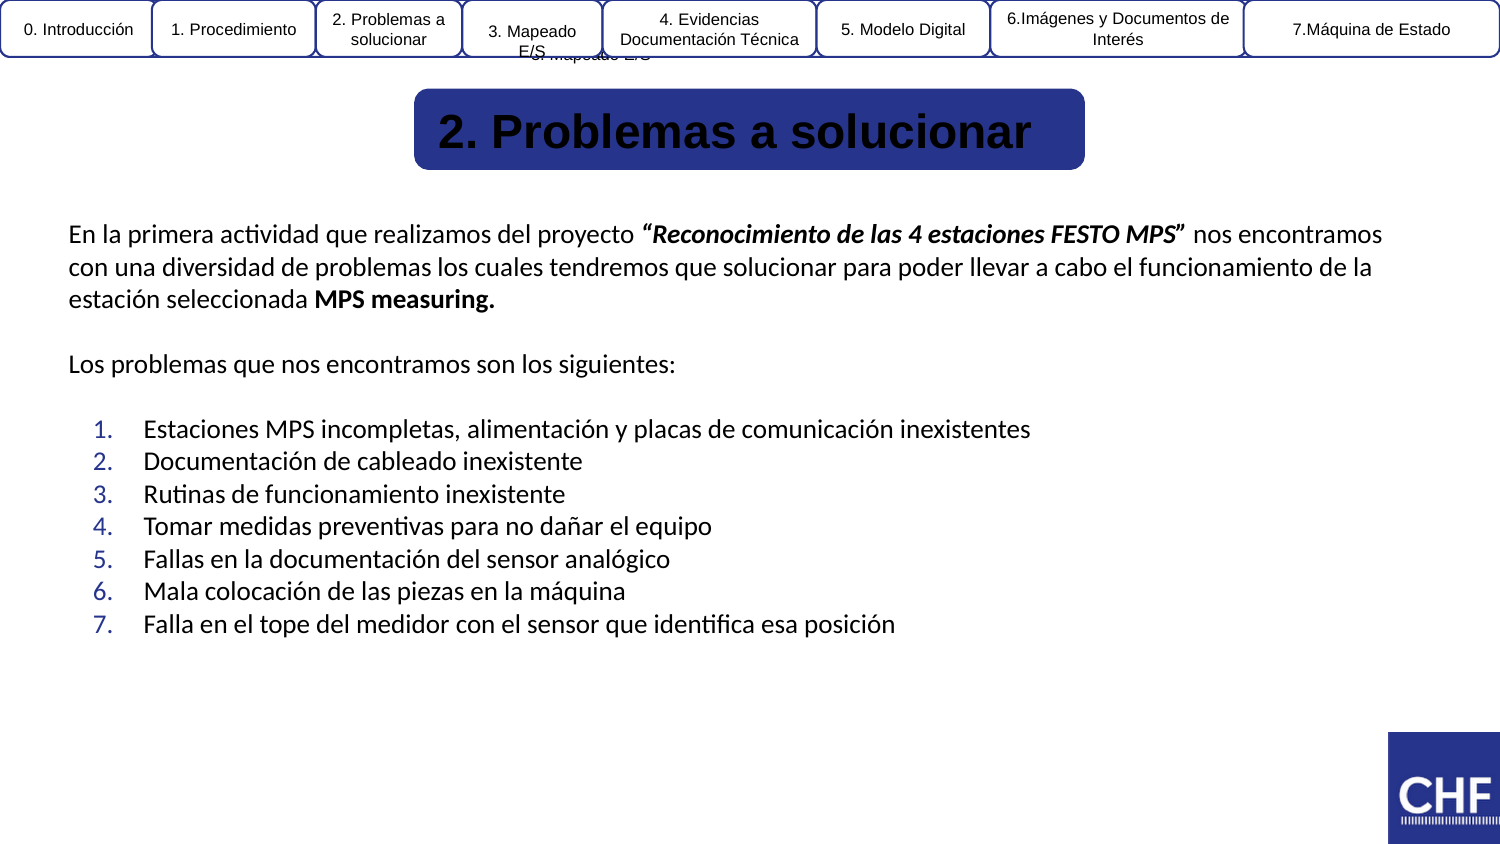

0. Introducción
0. Introducción
1. Procedimiento
1. Procedimiento
2. Problemas a solucionar
2. Problemas a solucionar

3. Mapeado E/S

3. Mapeado E/S

4. Evidencias Documentación Técnica
4. Evidencias Documentación Técnica
5. Modelo Digital
5. Modelo Digital
7.Máquina de Estado
5
5
6.Imágenes y Documentos de Interés
6.Imágenes y Documentos de Interés
 2. Problemas a solucionar
En la primera actividad que realizamos del proyecto “Reconocimiento de las 4 estaciones FESTO MPS” nos encontramos con una diversidad de problemas los cuales tendremos que solucionar para poder llevar a cabo el funcionamiento de la estación seleccionada MPS measuring.

Los problemas que nos encontramos son los siguientes:

Estaciones MPS incompletas, alimentación y placas de comunicación inexistentes
Documentación de cableado inexistente
Rutinas de funcionamiento inexistente
Tomar medidas preventivas para no dañar el equipo
Fallas en la documentación del sensor analógico
Mala colocación de las piezas en la máquina
Falla en el tope del medidor con el sensor que identifica esa posición